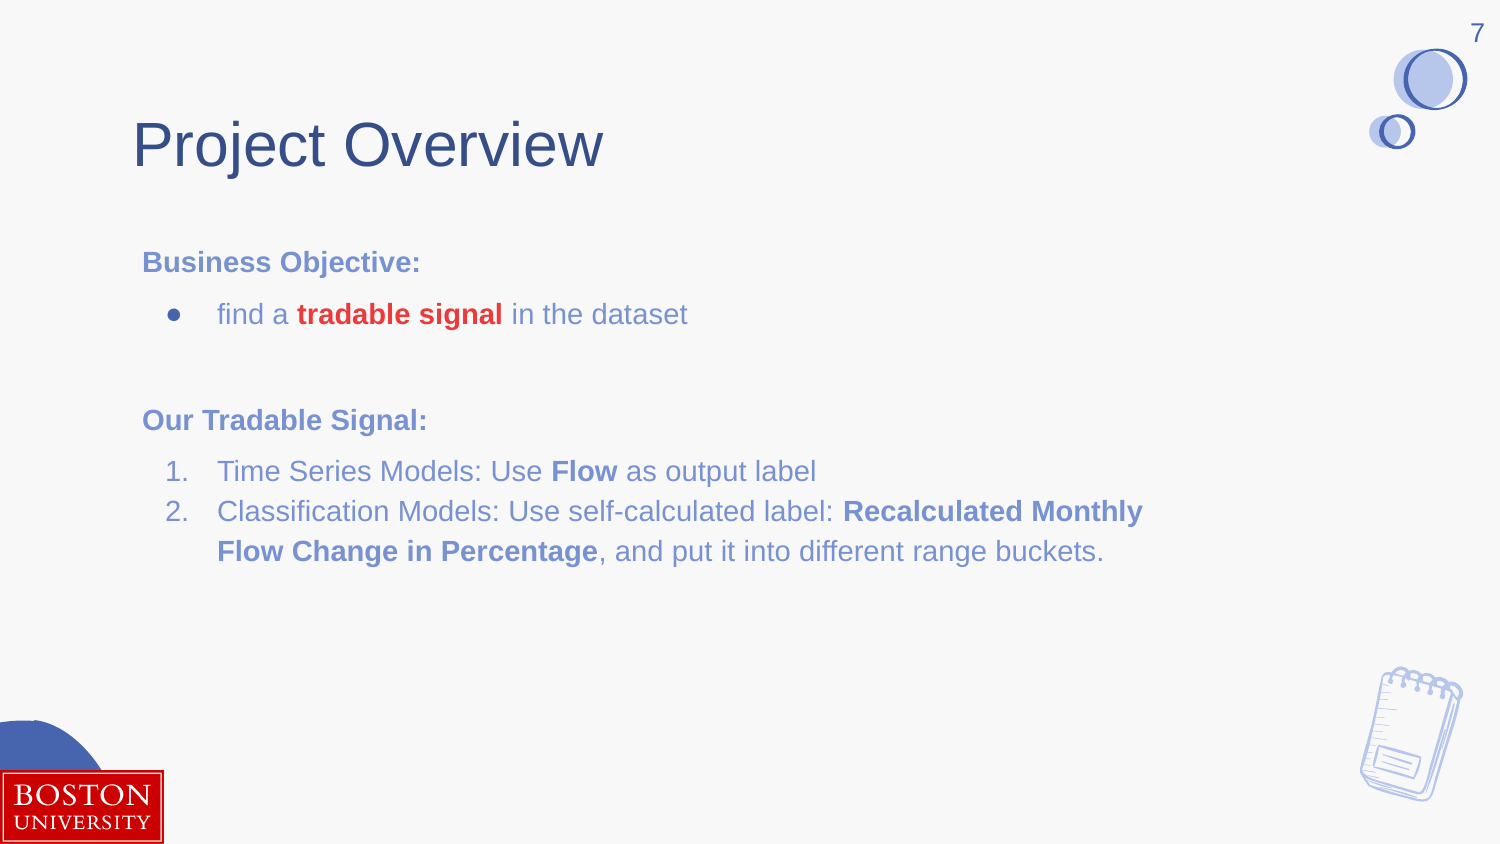

7
# Project Overview
Business Objective:
find a tradable signal in the dataset

Our Tradable Signal:
Time Series Models: Use Flow as output label
Classification Models: Use self-calculated label: Recalculated Monthly Flow Change in Percentage, and put it into different range buckets.